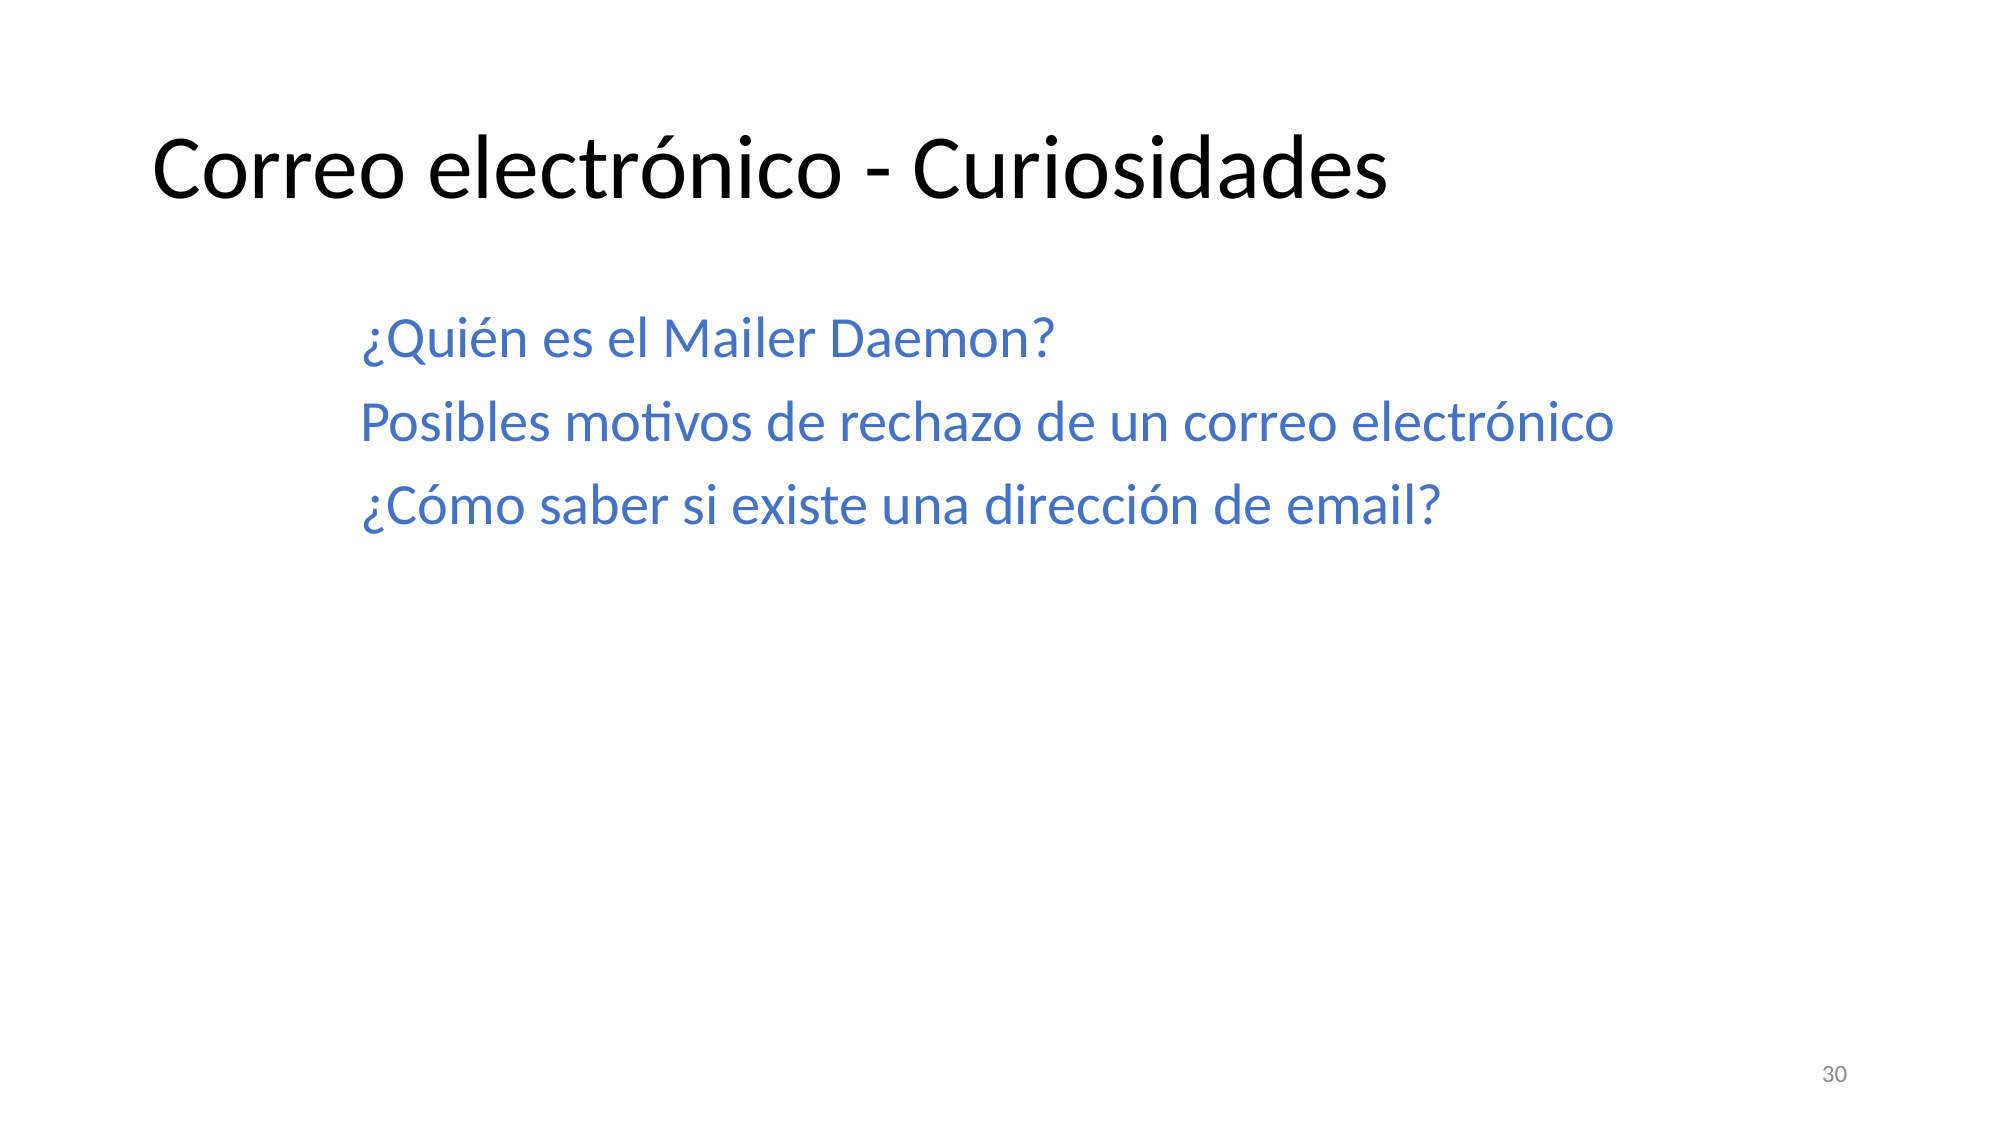

# Correo electrónico - Curiosidades
¿Quién es el Mailer Daemon?
Posibles motivos de rechazo de un correo electrónico
¿Cómo saber si existe una dirección de email?
30